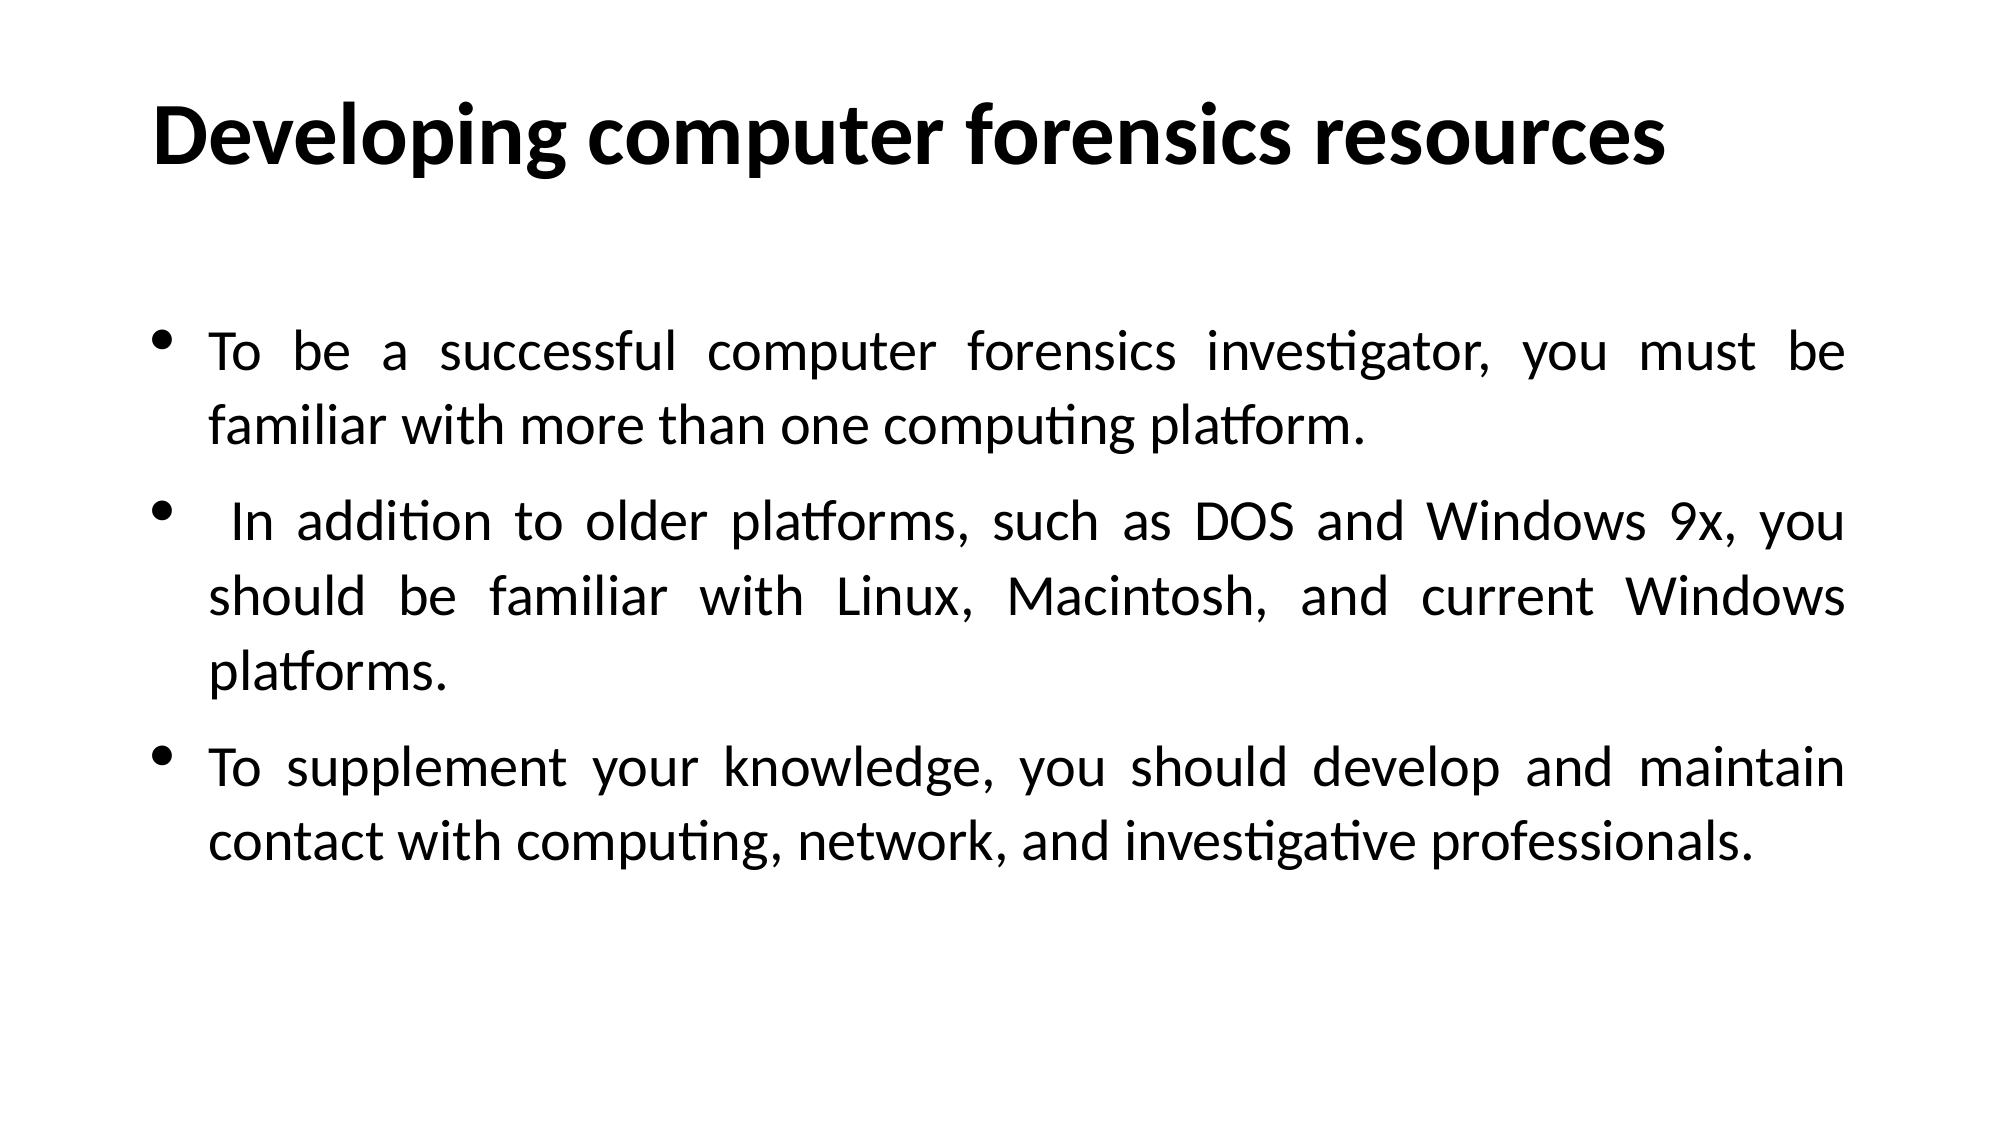

# Developing computer forensics resources
To be a successful computer forensics investigator, you must be familiar with more than one computing platform.
 In addition to older platforms, such as DOS and Windows 9x, you should be familiar with Linux, Macintosh, and current Windows platforms.
To supplement your knowledge, you should develop and maintain contact with computing, network, and investigative professionals.